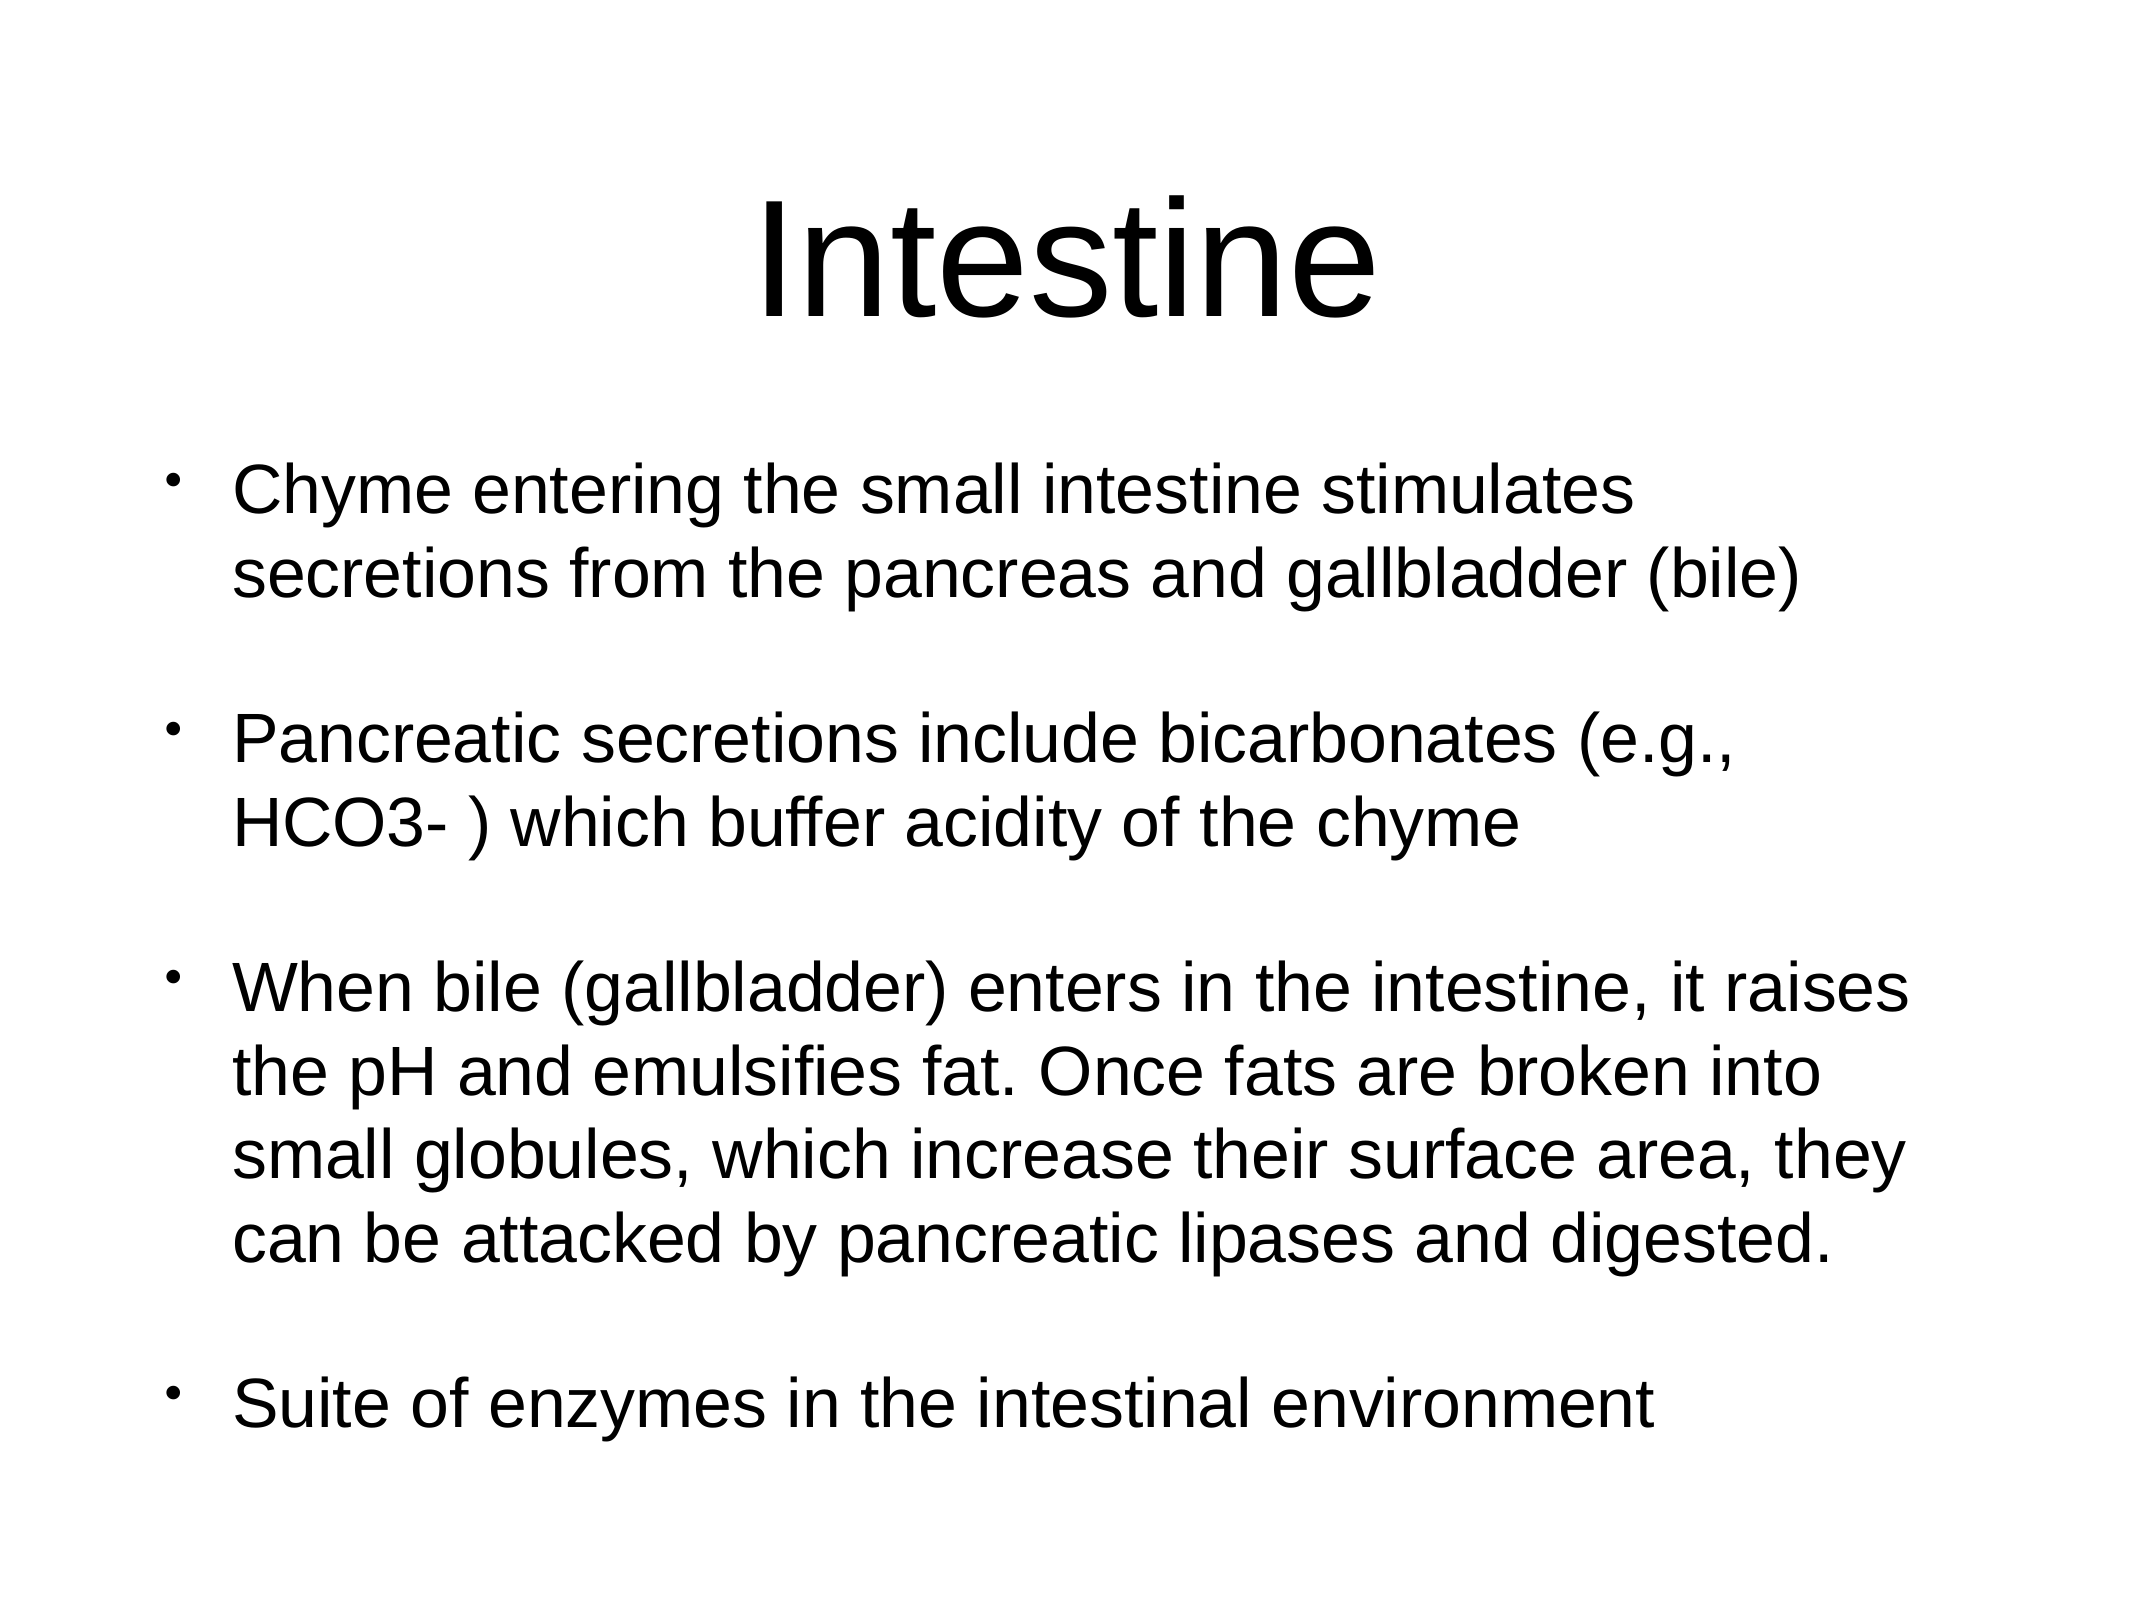

# Intestine
Chyme entering the small intestine stimulates secretions from the pancreas and gallbladder (bile)
Pancreatic secretions include bicarbonates (e.g., HCO3- ) which buffer acidity of the chyme
When bile (gallbladder) enters in the intestine, it raises the pH and emulsifies fat. Once fats are broken into small globules, which increase their surface area, they can be attacked by pancreatic lipases and digested.
Suite of enzymes in the intestinal environment